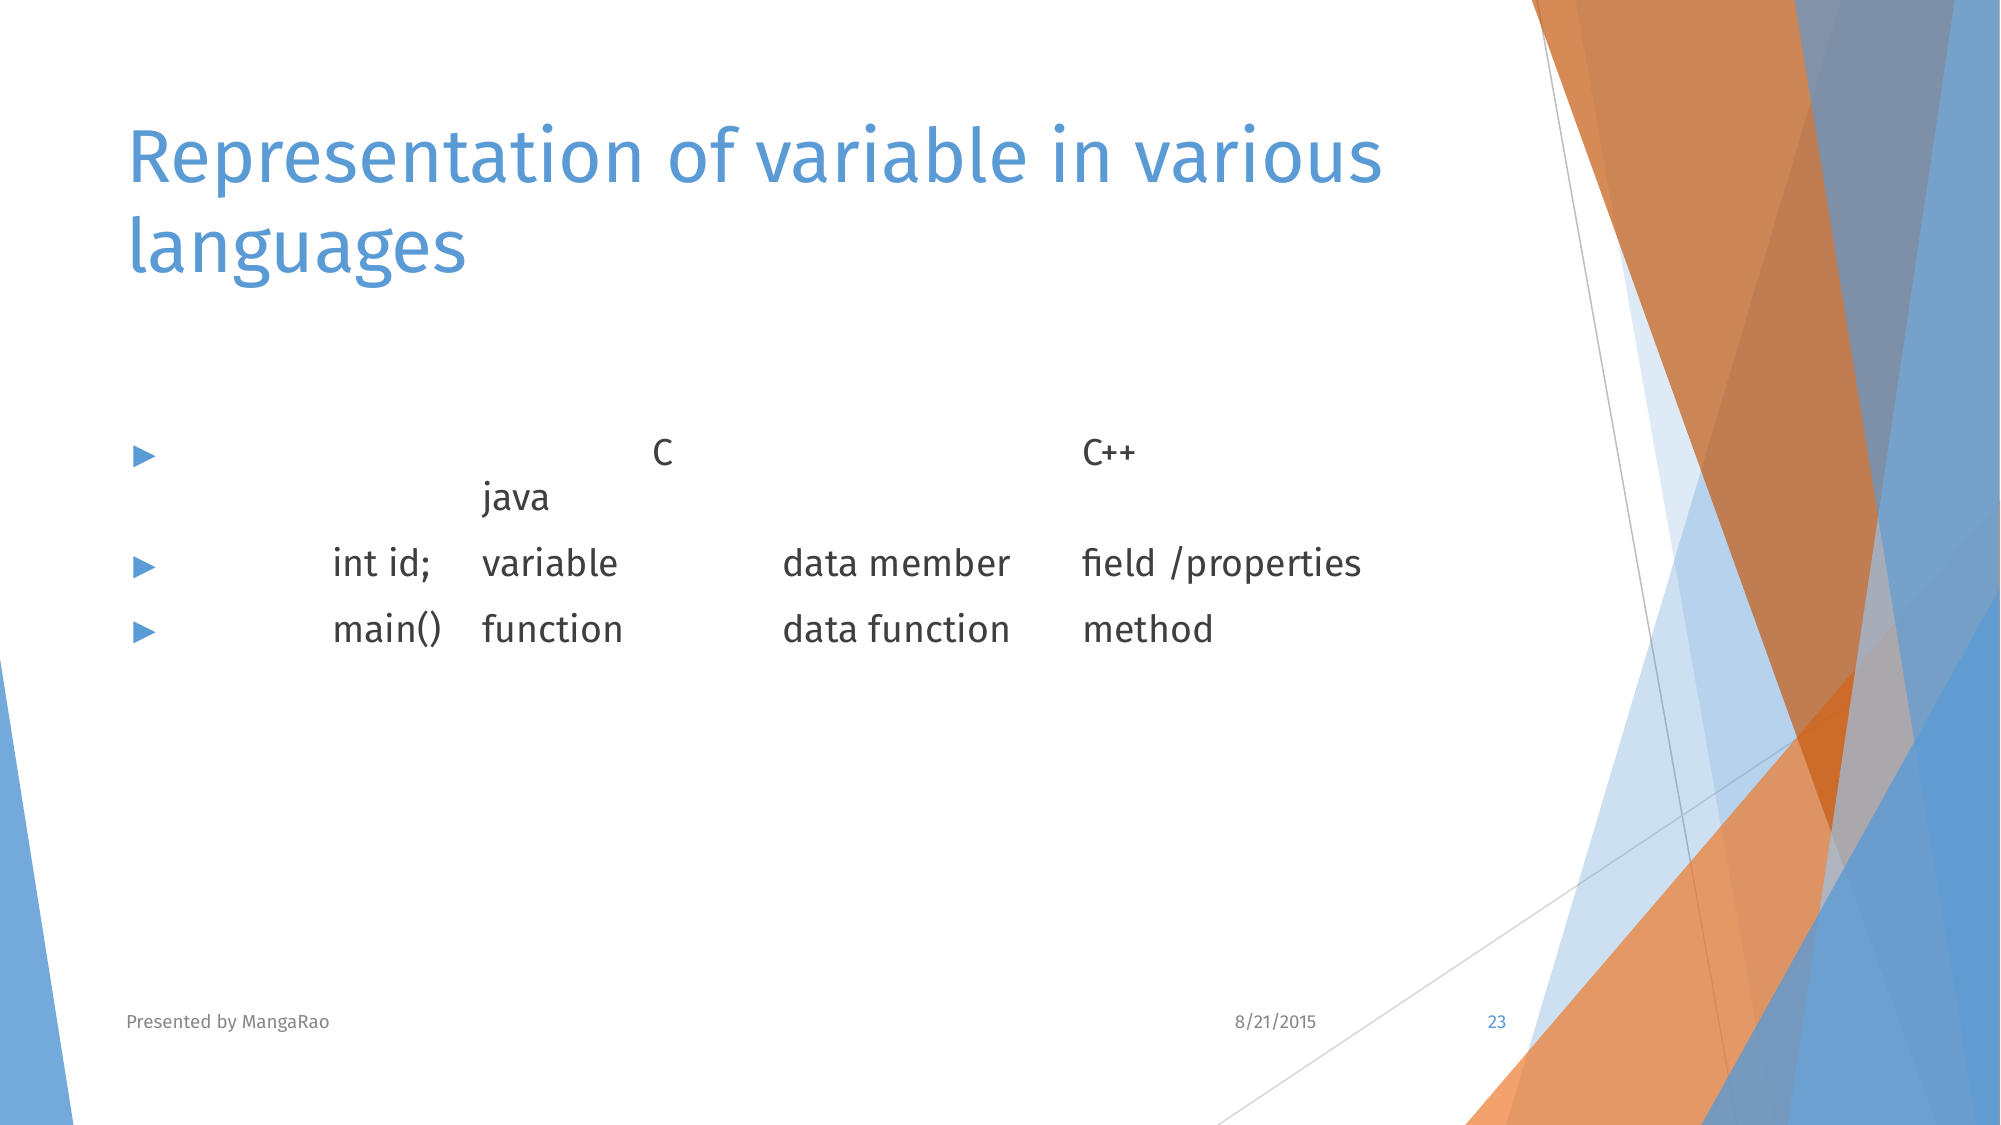

# Representation of variable in various languages

			  C		     	C++				java
	int id; 	variable		data member	field /properties
	main()	function 	data function	method

Presented by MangaRao
8/21/2015
23